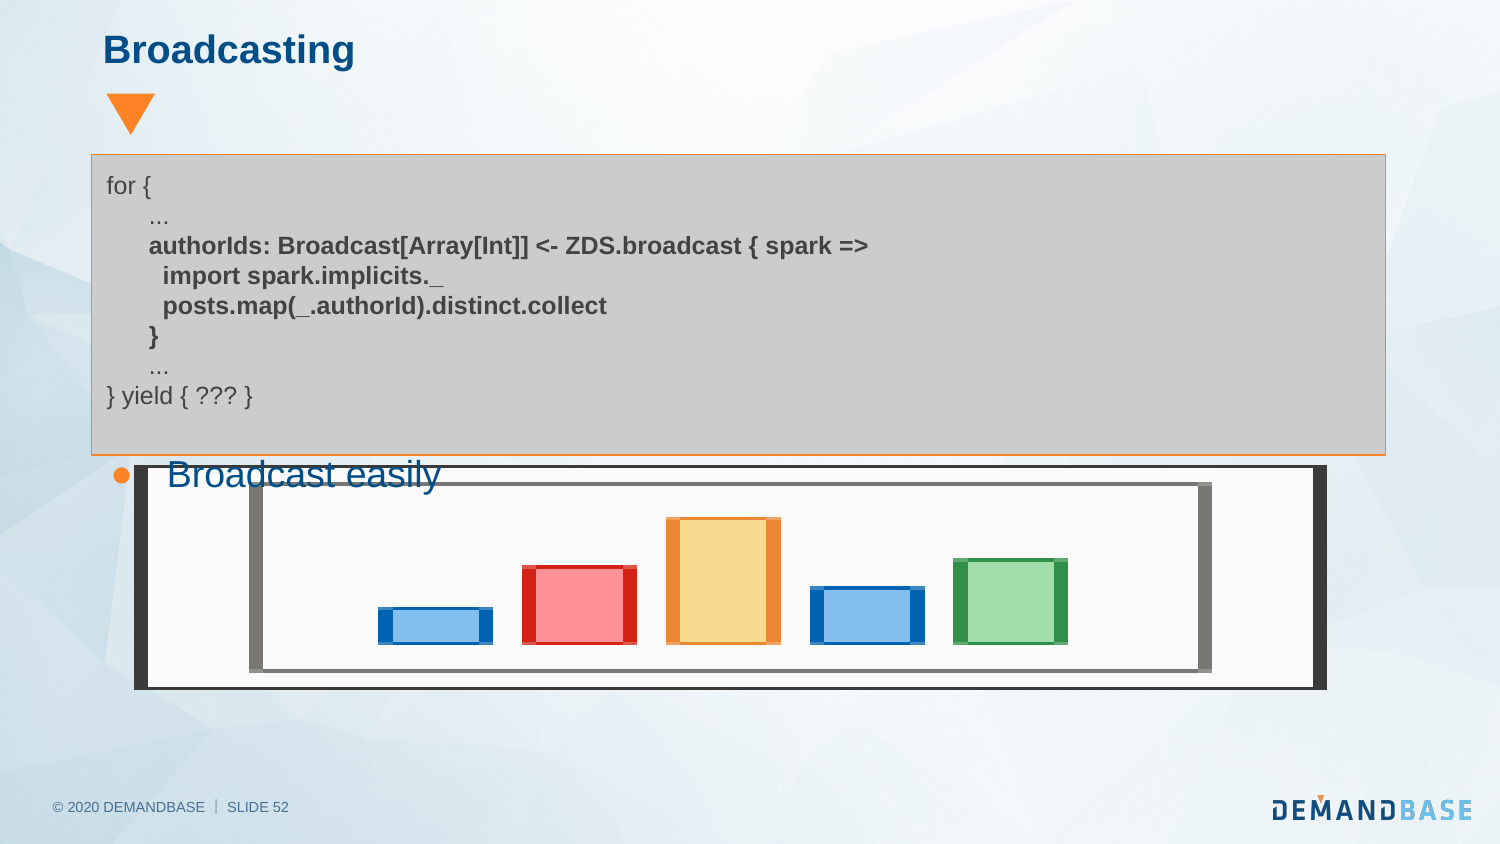

# Broadcasting
for {
      ...
      authorIds: Broadcast[Array[Int]] <- ZDS.broadcast { spark =>
        import spark.implicits._
        posts.map(_.authorId).distinct.collect
      }
      ...
} yield { ??? }

Broadcast easily